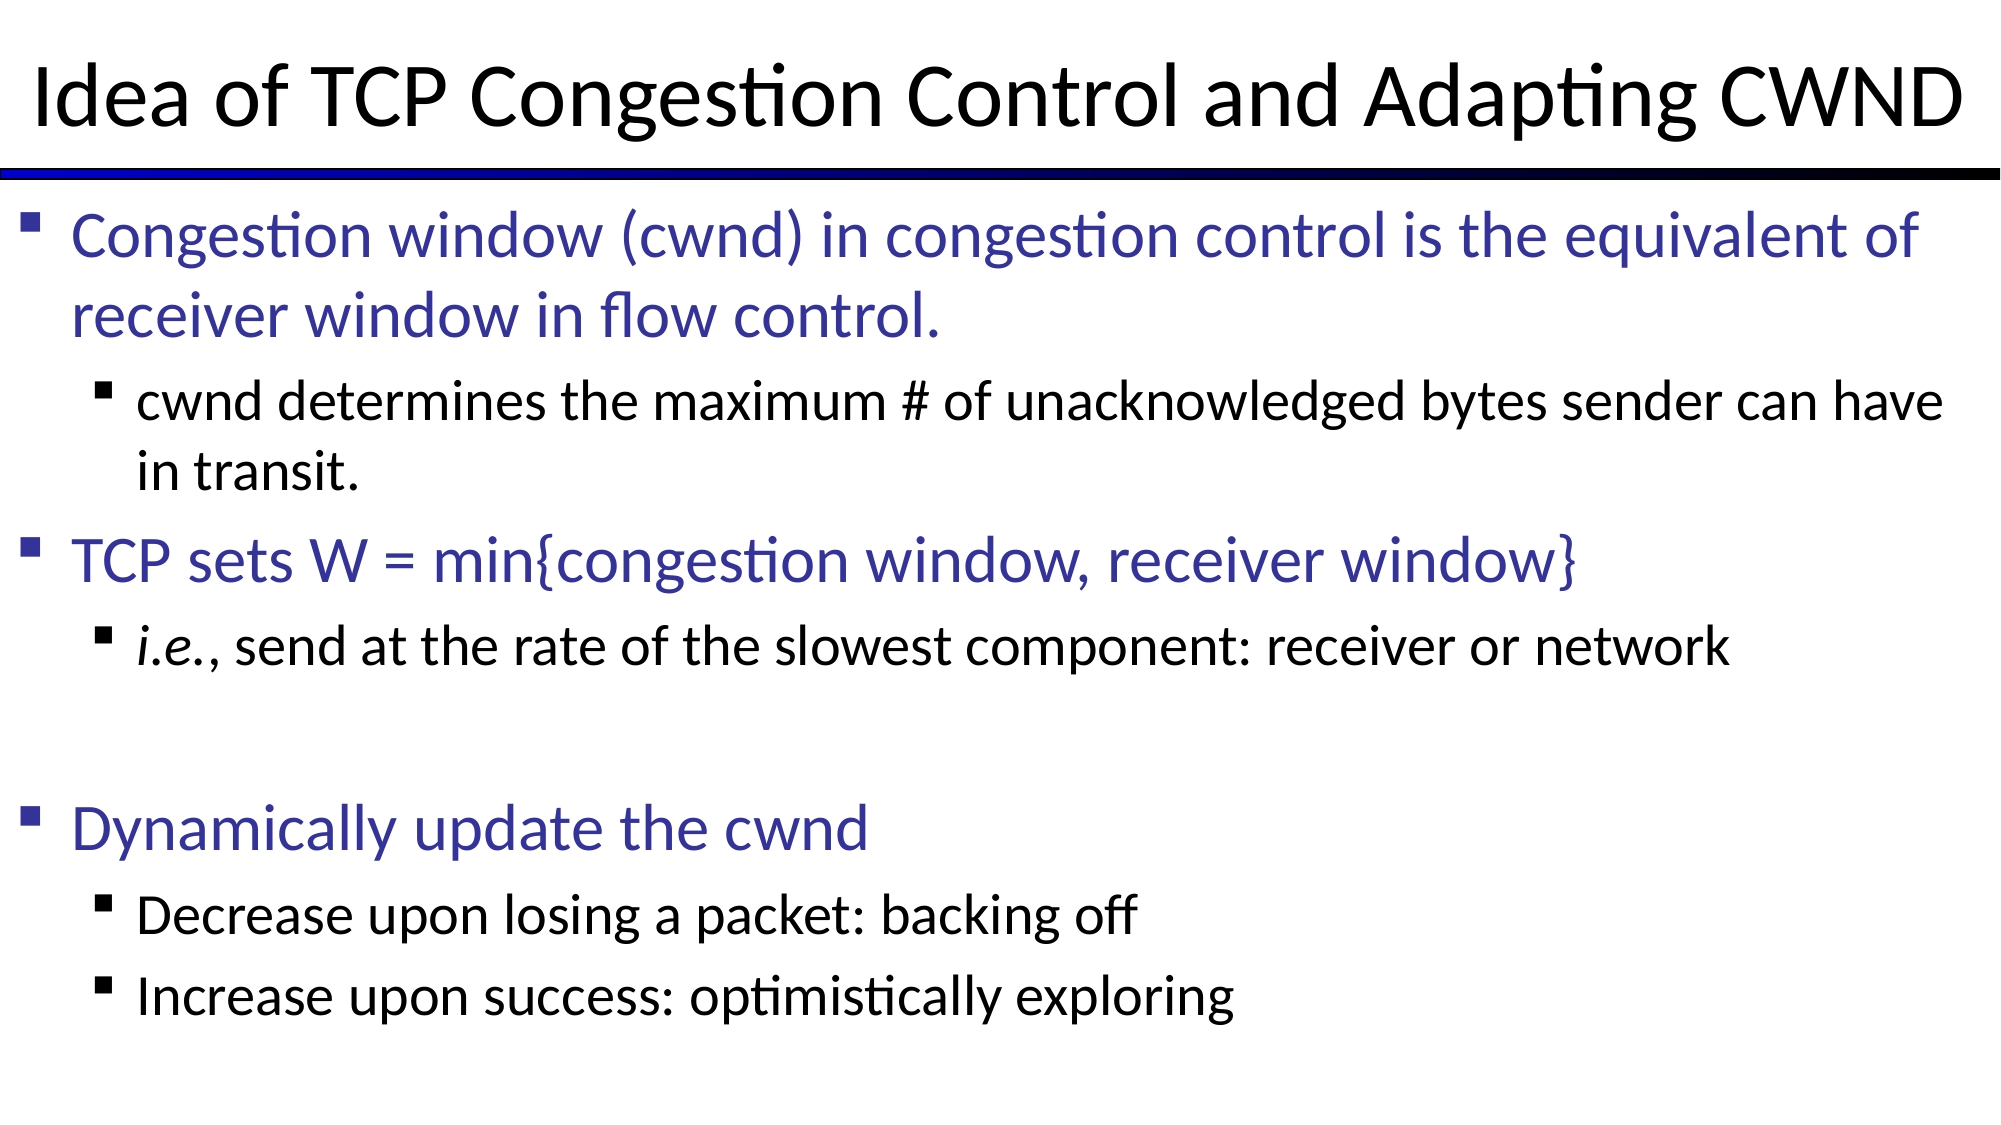

# Idea of TCP Congestion Control and Adapting CWND
Congestion window (cwnd) in congestion control is the equivalent of receiver window in flow control.
cwnd determines the maximum # of unacknowledged bytes sender can have in transit.
TCP sets W = min{congestion window, receiver window}
i.e., send at the rate of the slowest component: receiver or network

Dynamically update the cwnd
Decrease upon losing a packet: backing off
Increase upon success: optimistically exploring